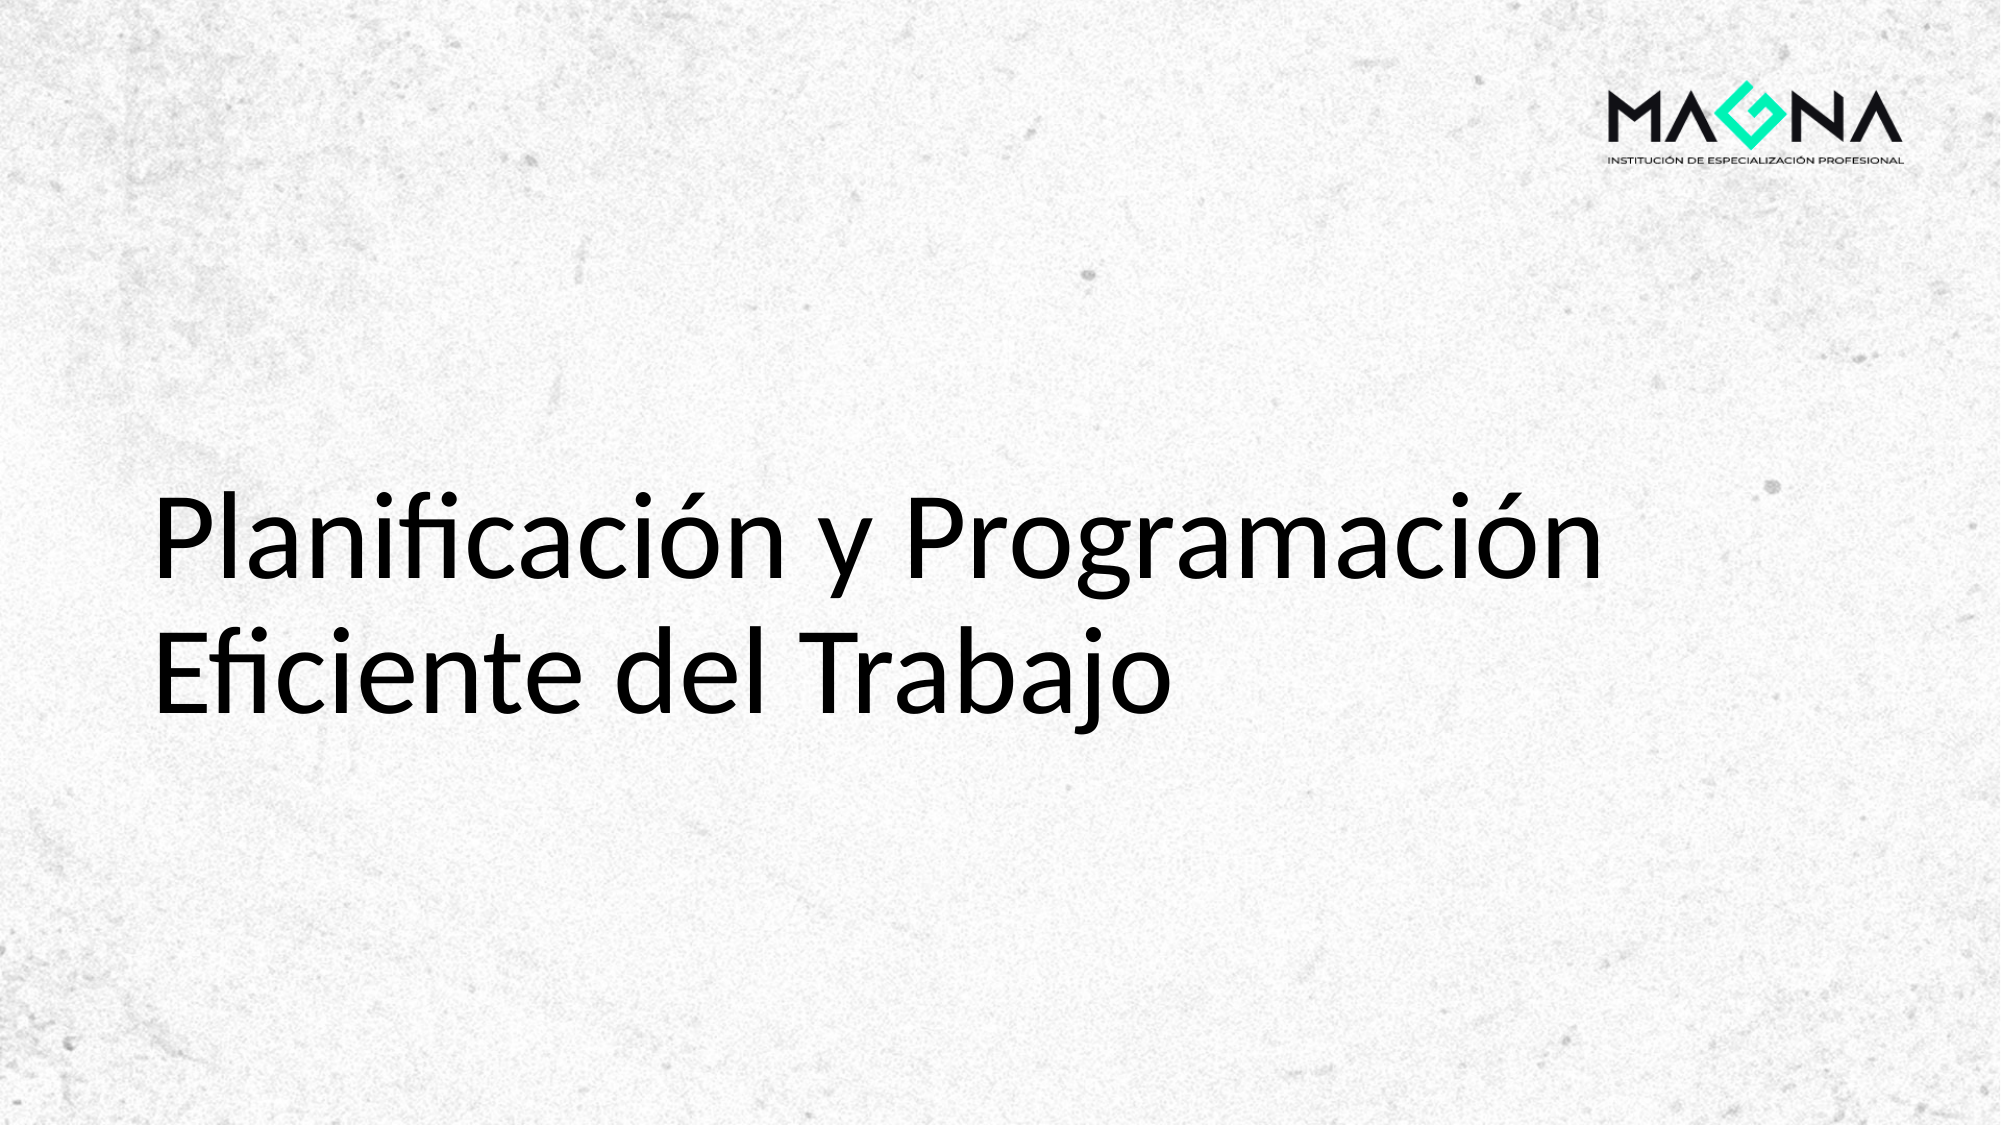

# Planificación y Programación Eficiente del Trabajo